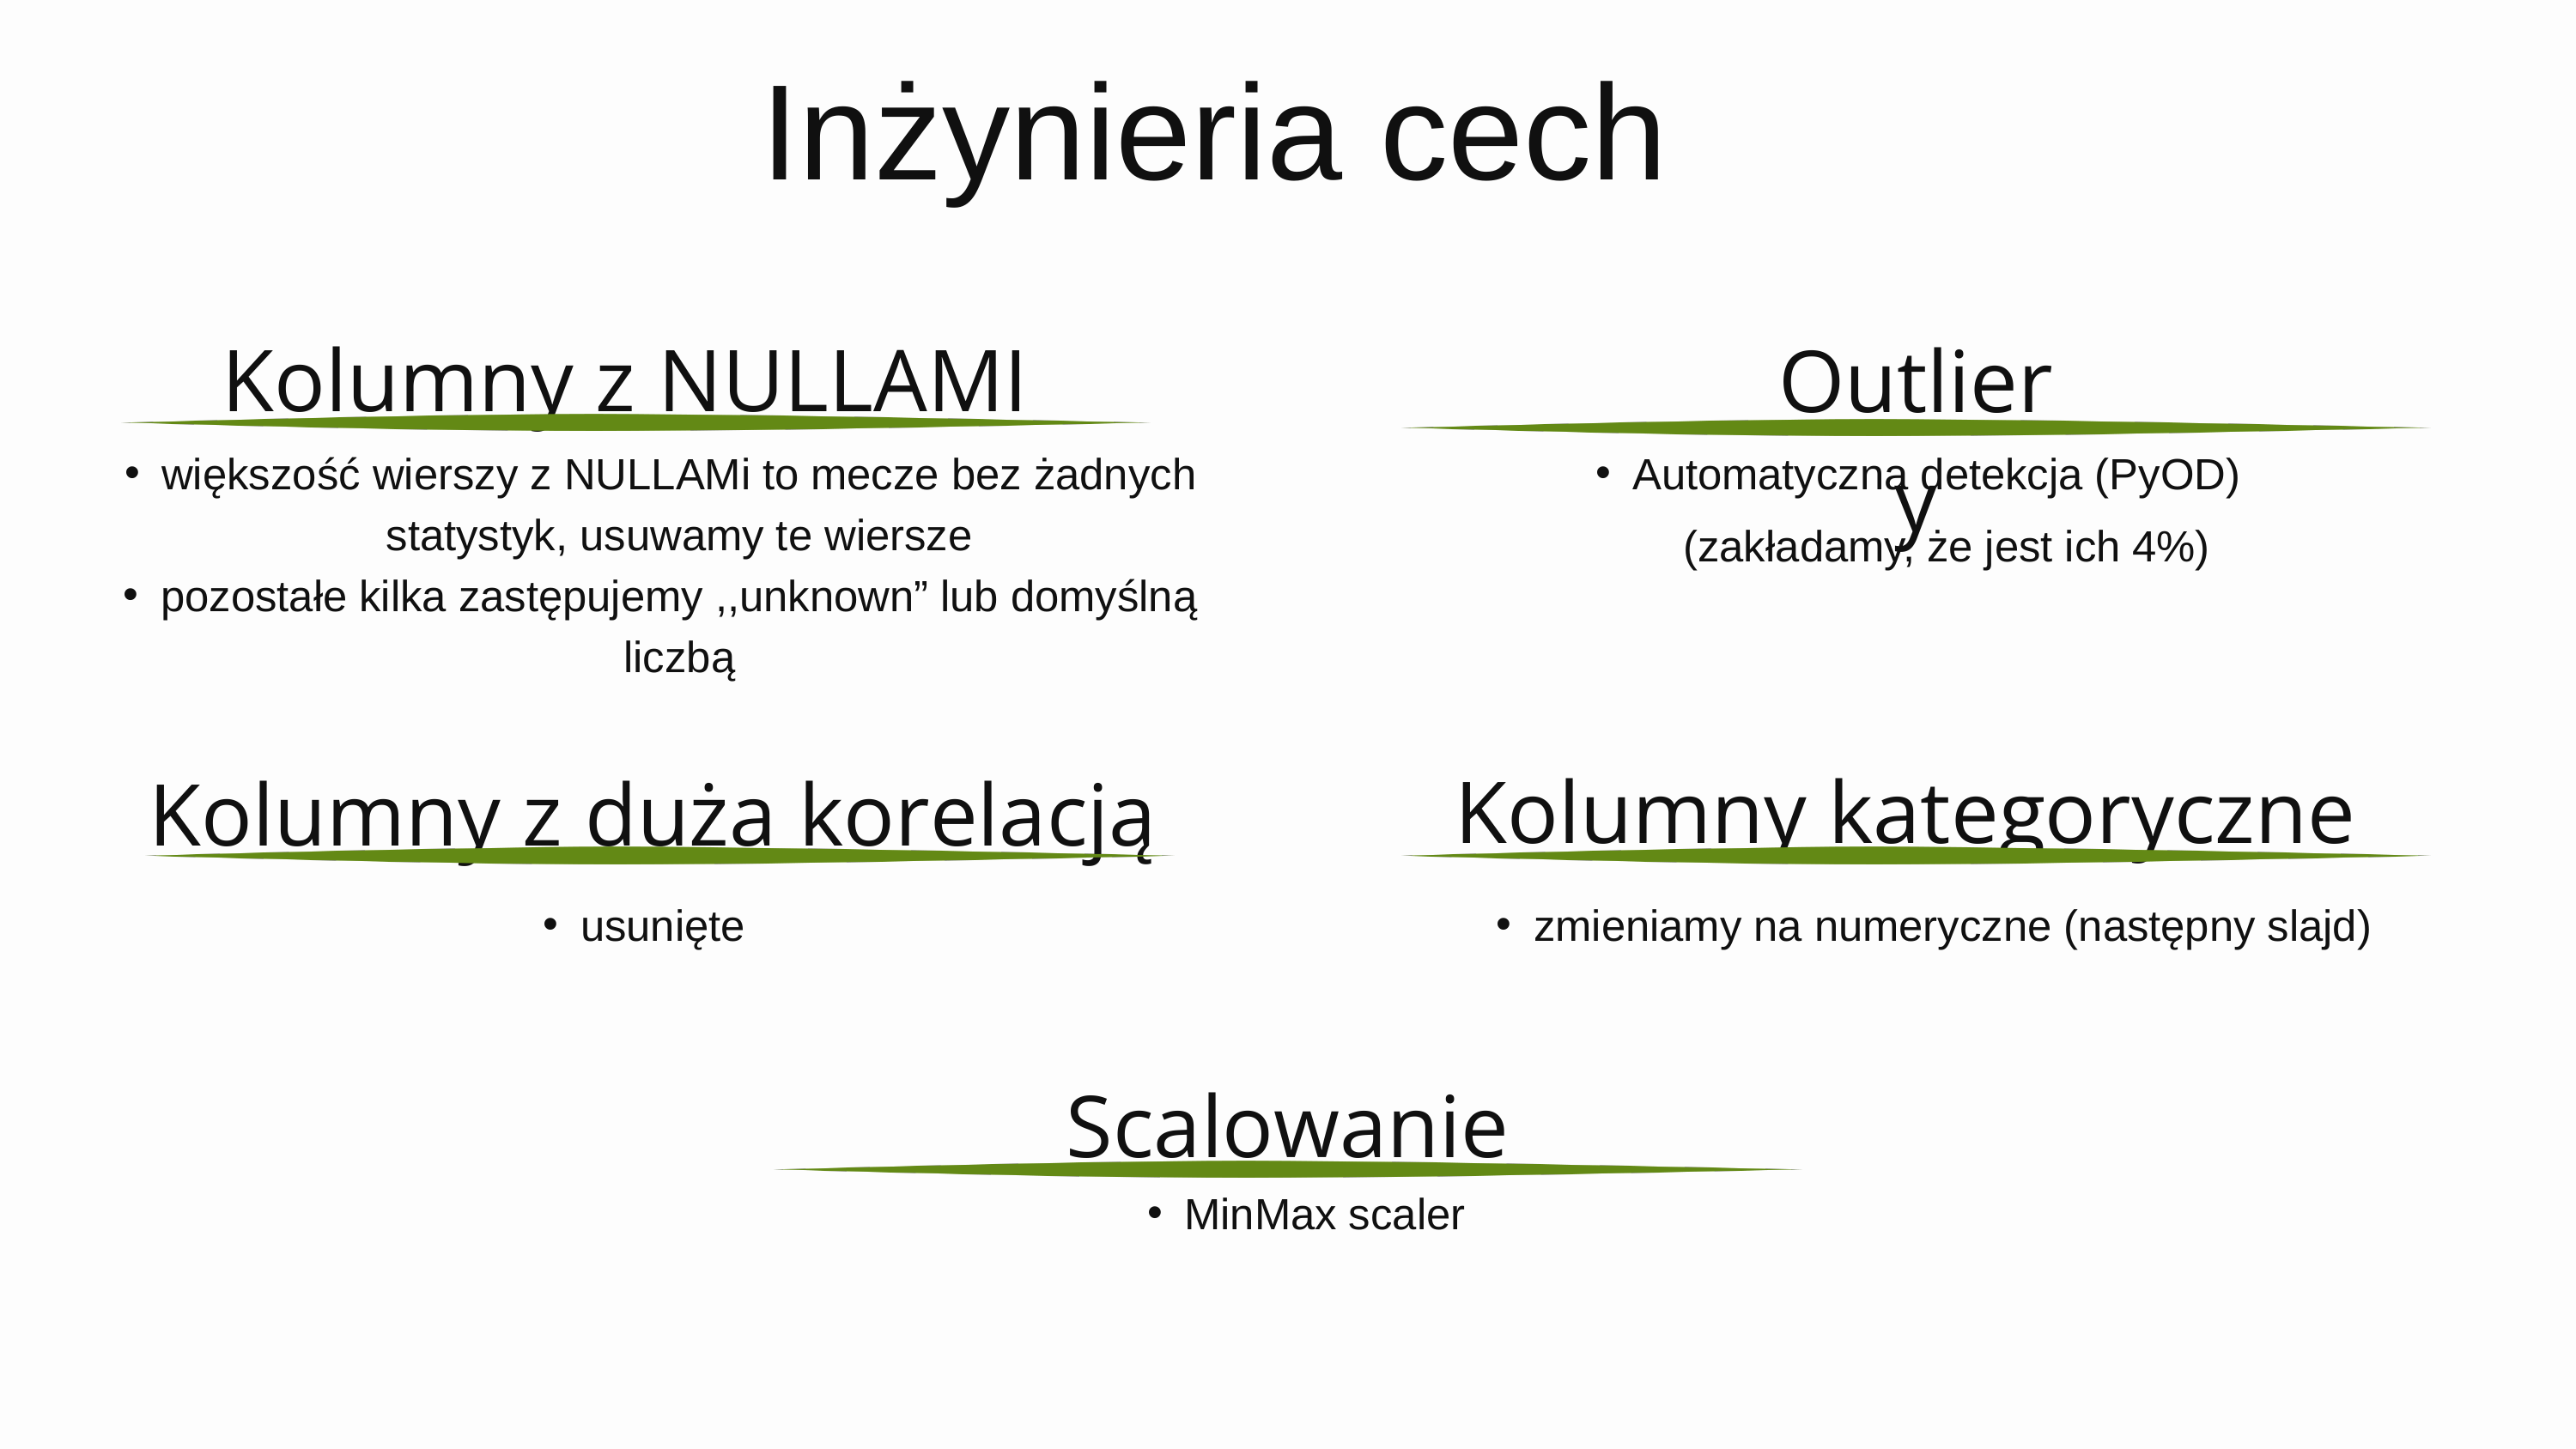

Inżynieria cech
Kolumny z NULLAMI
większość wierszy z NULLAMi to mecze bez żadnych statystyk, usuwamy te wiersze
pozostałe kilka zastępujemy ,,unknown” lub domyślną liczbą
 Kolumny z duża korelacją
usunięte
Outliery
Automatyczna detekcja (PyOD)
(zakładamy, że jest ich 4%)
 Kolumny kategoryczne
zmieniamy na numeryczne (następny slajd)

Scalowanie
MinMax scaler